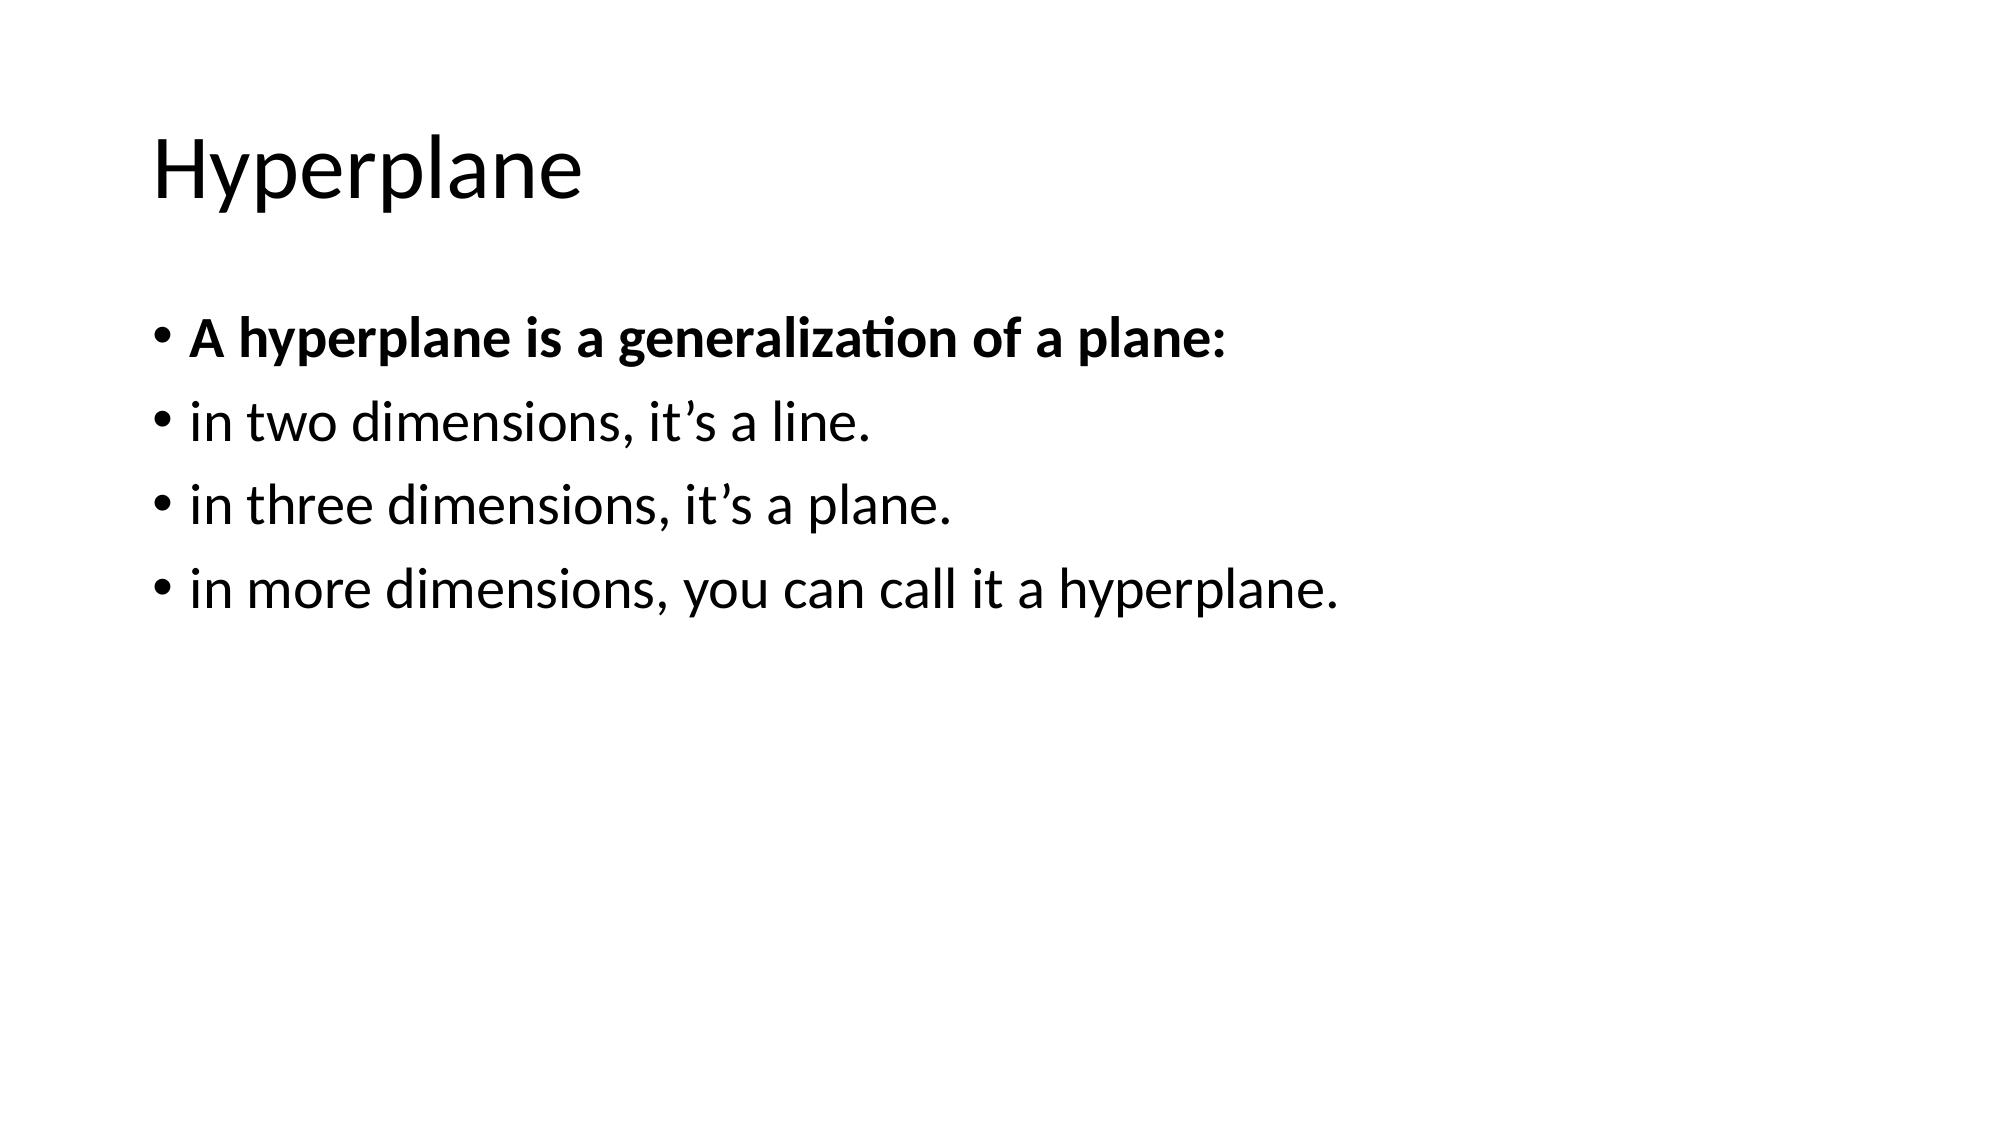

# Hyperplane
A hyperplane is a generalization of a plane:
in two dimensions, it’s a line.
in three dimensions, it’s a plane.
in more dimensions, you can call it a hyperplane.